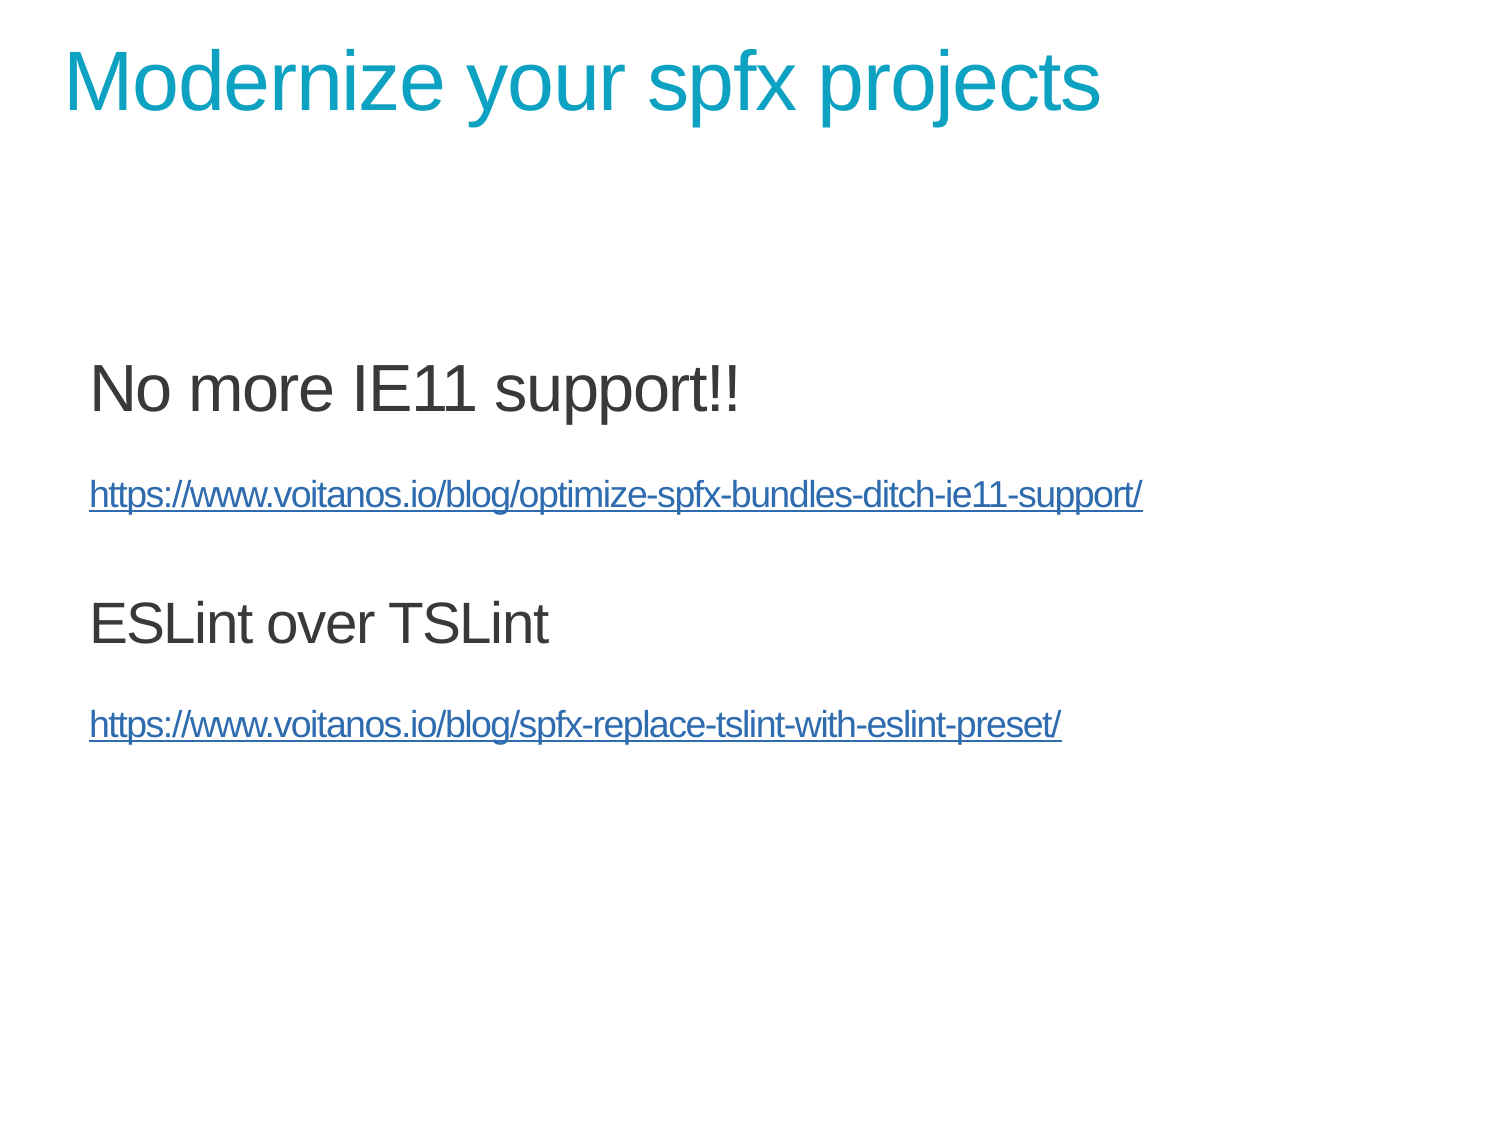

# Modernize your spfx projects
No more IE11 support!!
https://www.voitanos.io/blog/optimize-spfx-bundles-ditch-ie11-support/
ESLint over TSLint
https://www.voitanos.io/blog/spfx-replace-tslint-with-eslint-preset/